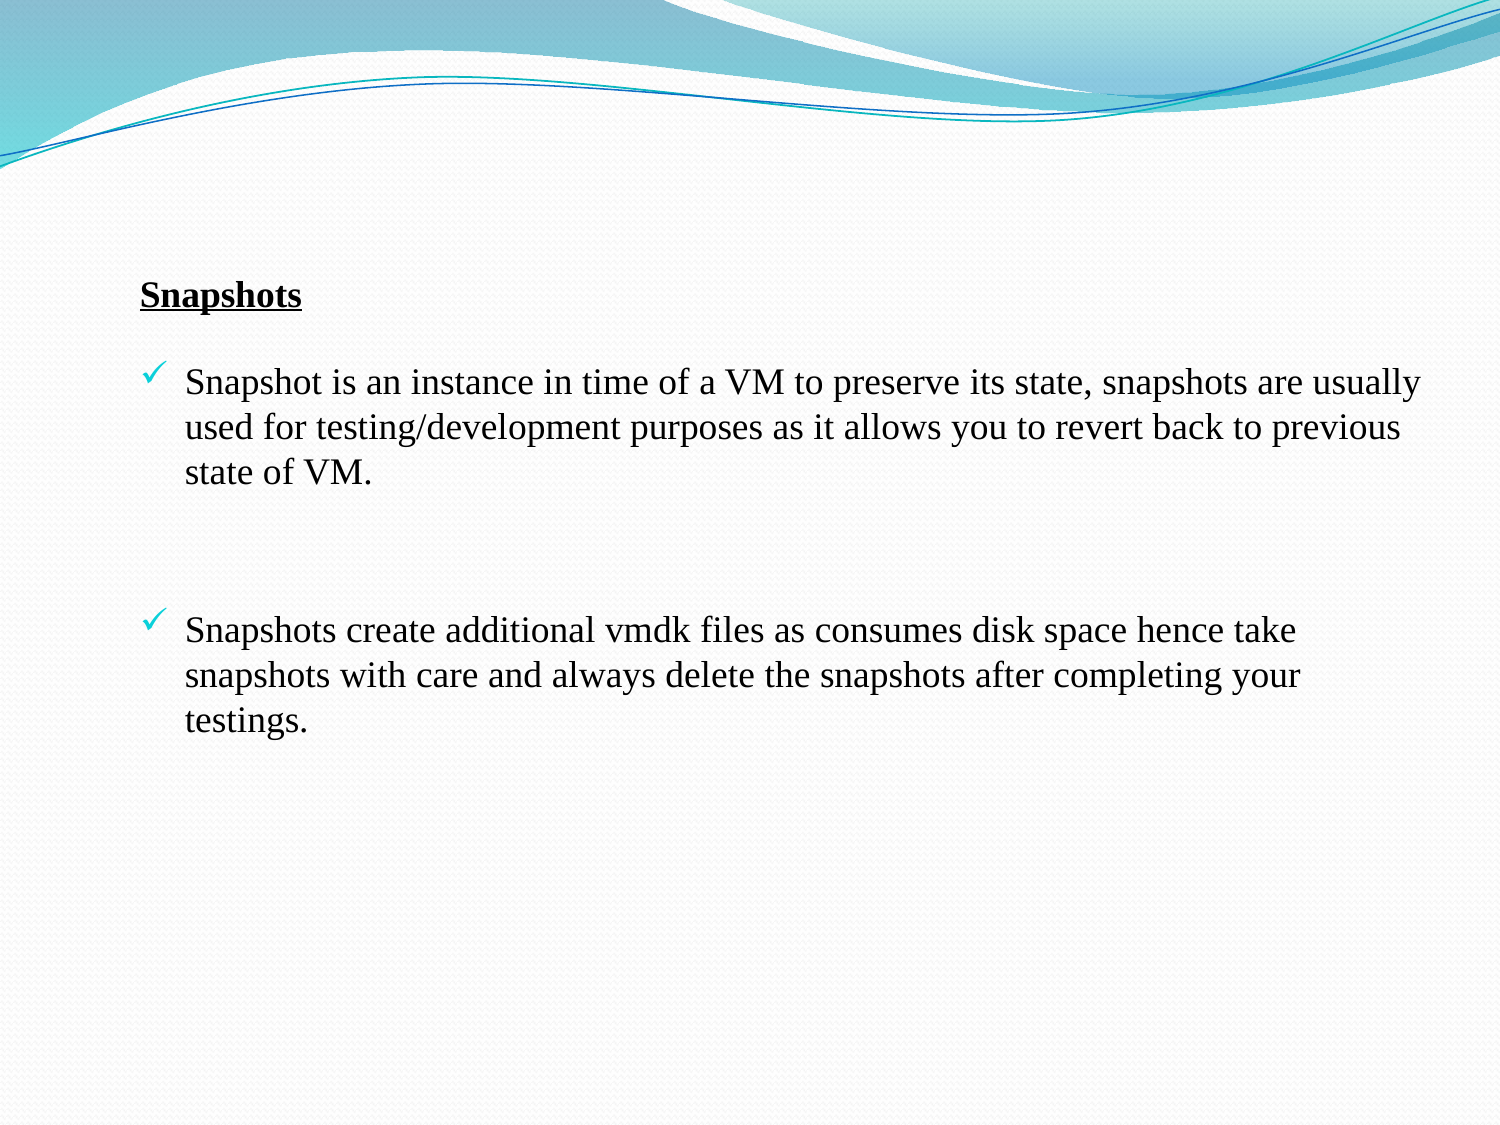

#
Snapshots

Snapshot is an instance in time of a VM to preserve its state, snapshots are usually used for testing/development purposes as it allows you to revert back to previous state of VM.

Snapshots create additional vmdk files as consumes disk space hence take snapshots with care and always delete the snapshots after completing your testings.